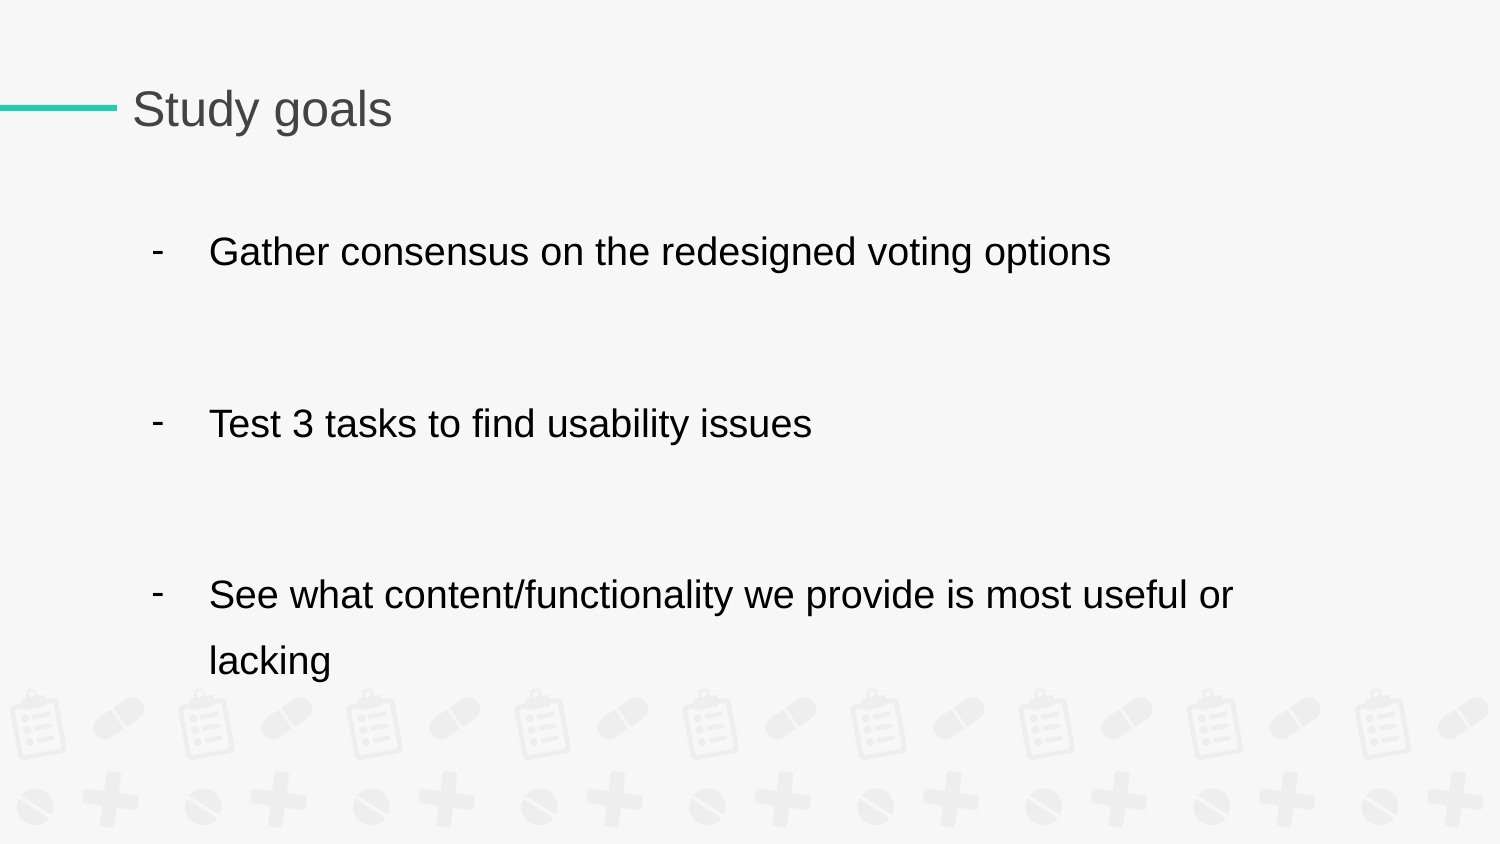

# Study goals
Gather consensus on the redesigned voting options

Test 3 tasks to find usability issues
See what content/functionality we provide is most useful or lacking